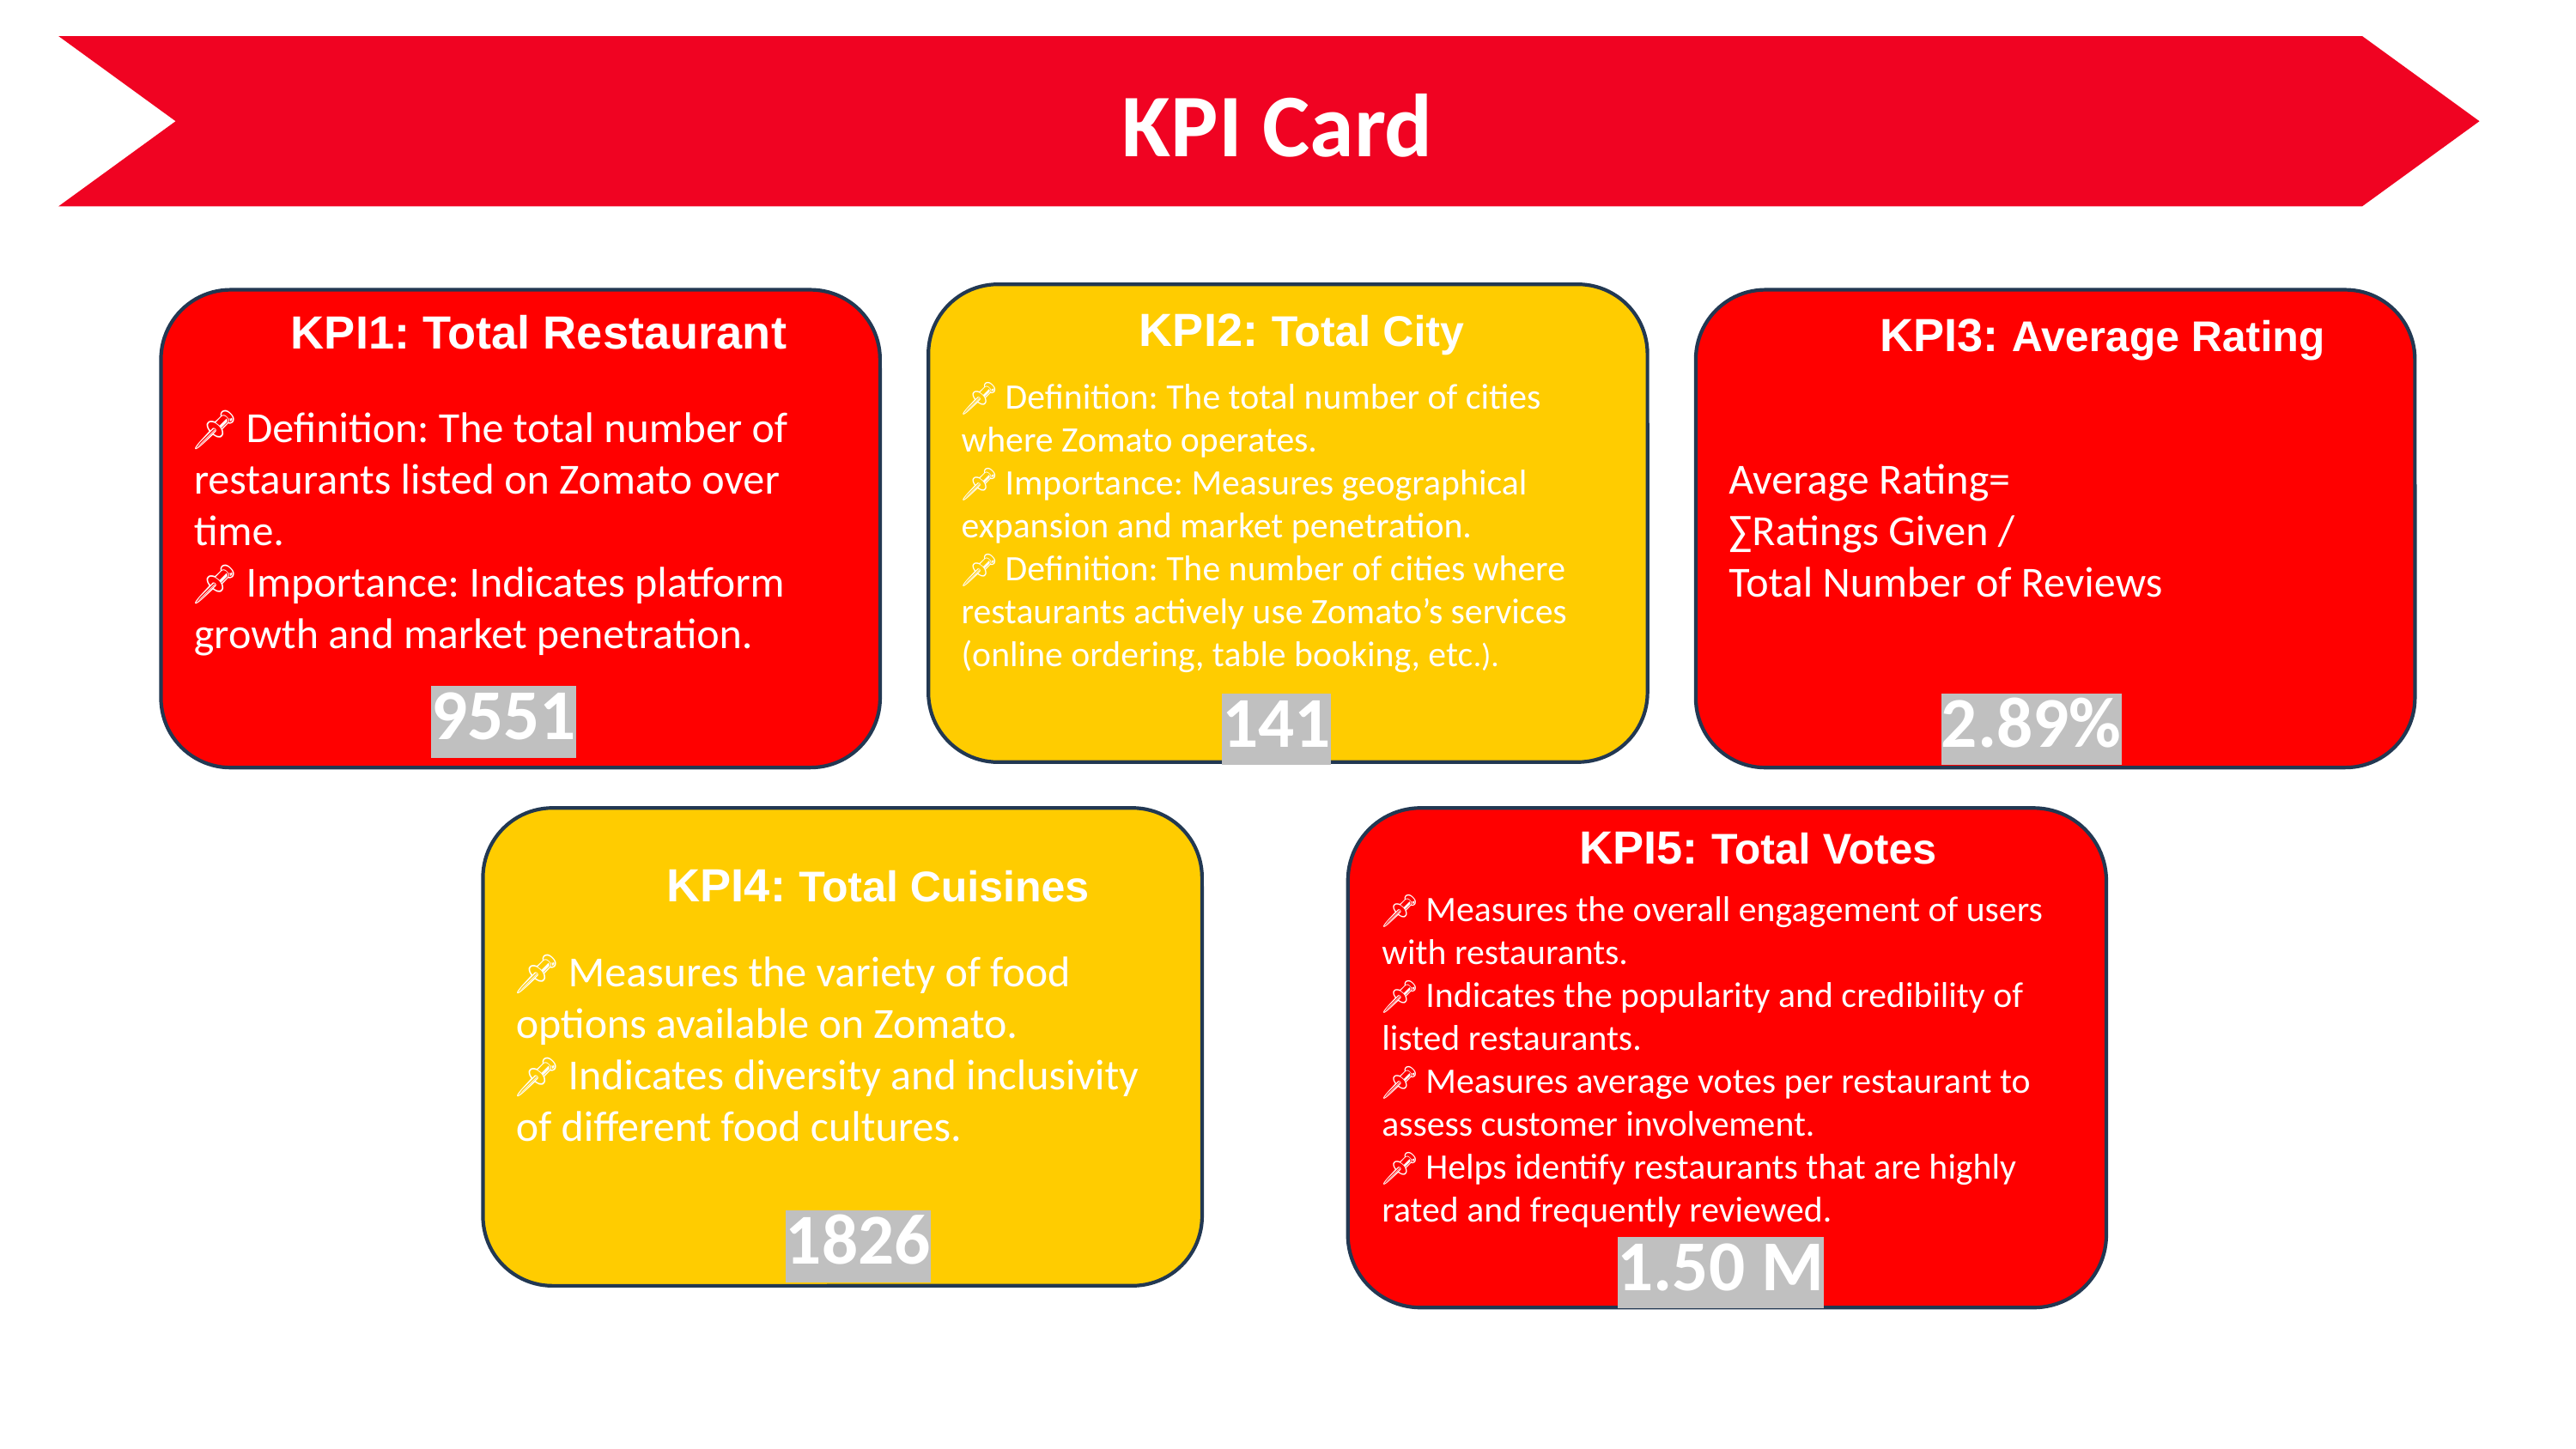

KPI Card
📌 Definition: The total number of cities where Zomato operates.
📌 Importance: Measures geographical expansion and market penetration.
📌 Definition: The number of cities where restaurants actively use Zomato’s services (online ordering, table booking, etc.).
📌 Definition: The total number of restaurants listed on Zomato over time.
📌 Importance: Indicates platform growth and market penetration.
Key Insights :
Average Rating=
∑Ratings Given​ /  Total Number of Reviews
                      KPI2: Total City

             KPI1: Total Restaurant

                   KPI3: Average Rating

Indian Dises :
9551
141
2.89%
📌 Measures the variety of food options available on Zomato.
📌 Indicates diversity and inclusivity of different food cultures.
📌 Measures the overall engagement of users with restaurants.
📌 Indicates the popularity and credibility of listed restaurants.
📌 Measures average votes per restaurant to assess customer involvement.
📌 Helps identify restaurants that are highly rated and frequently reviewed.
                   KPI5: Total Votes

                   KPI4: Total Cuisines

1826
1.50 M